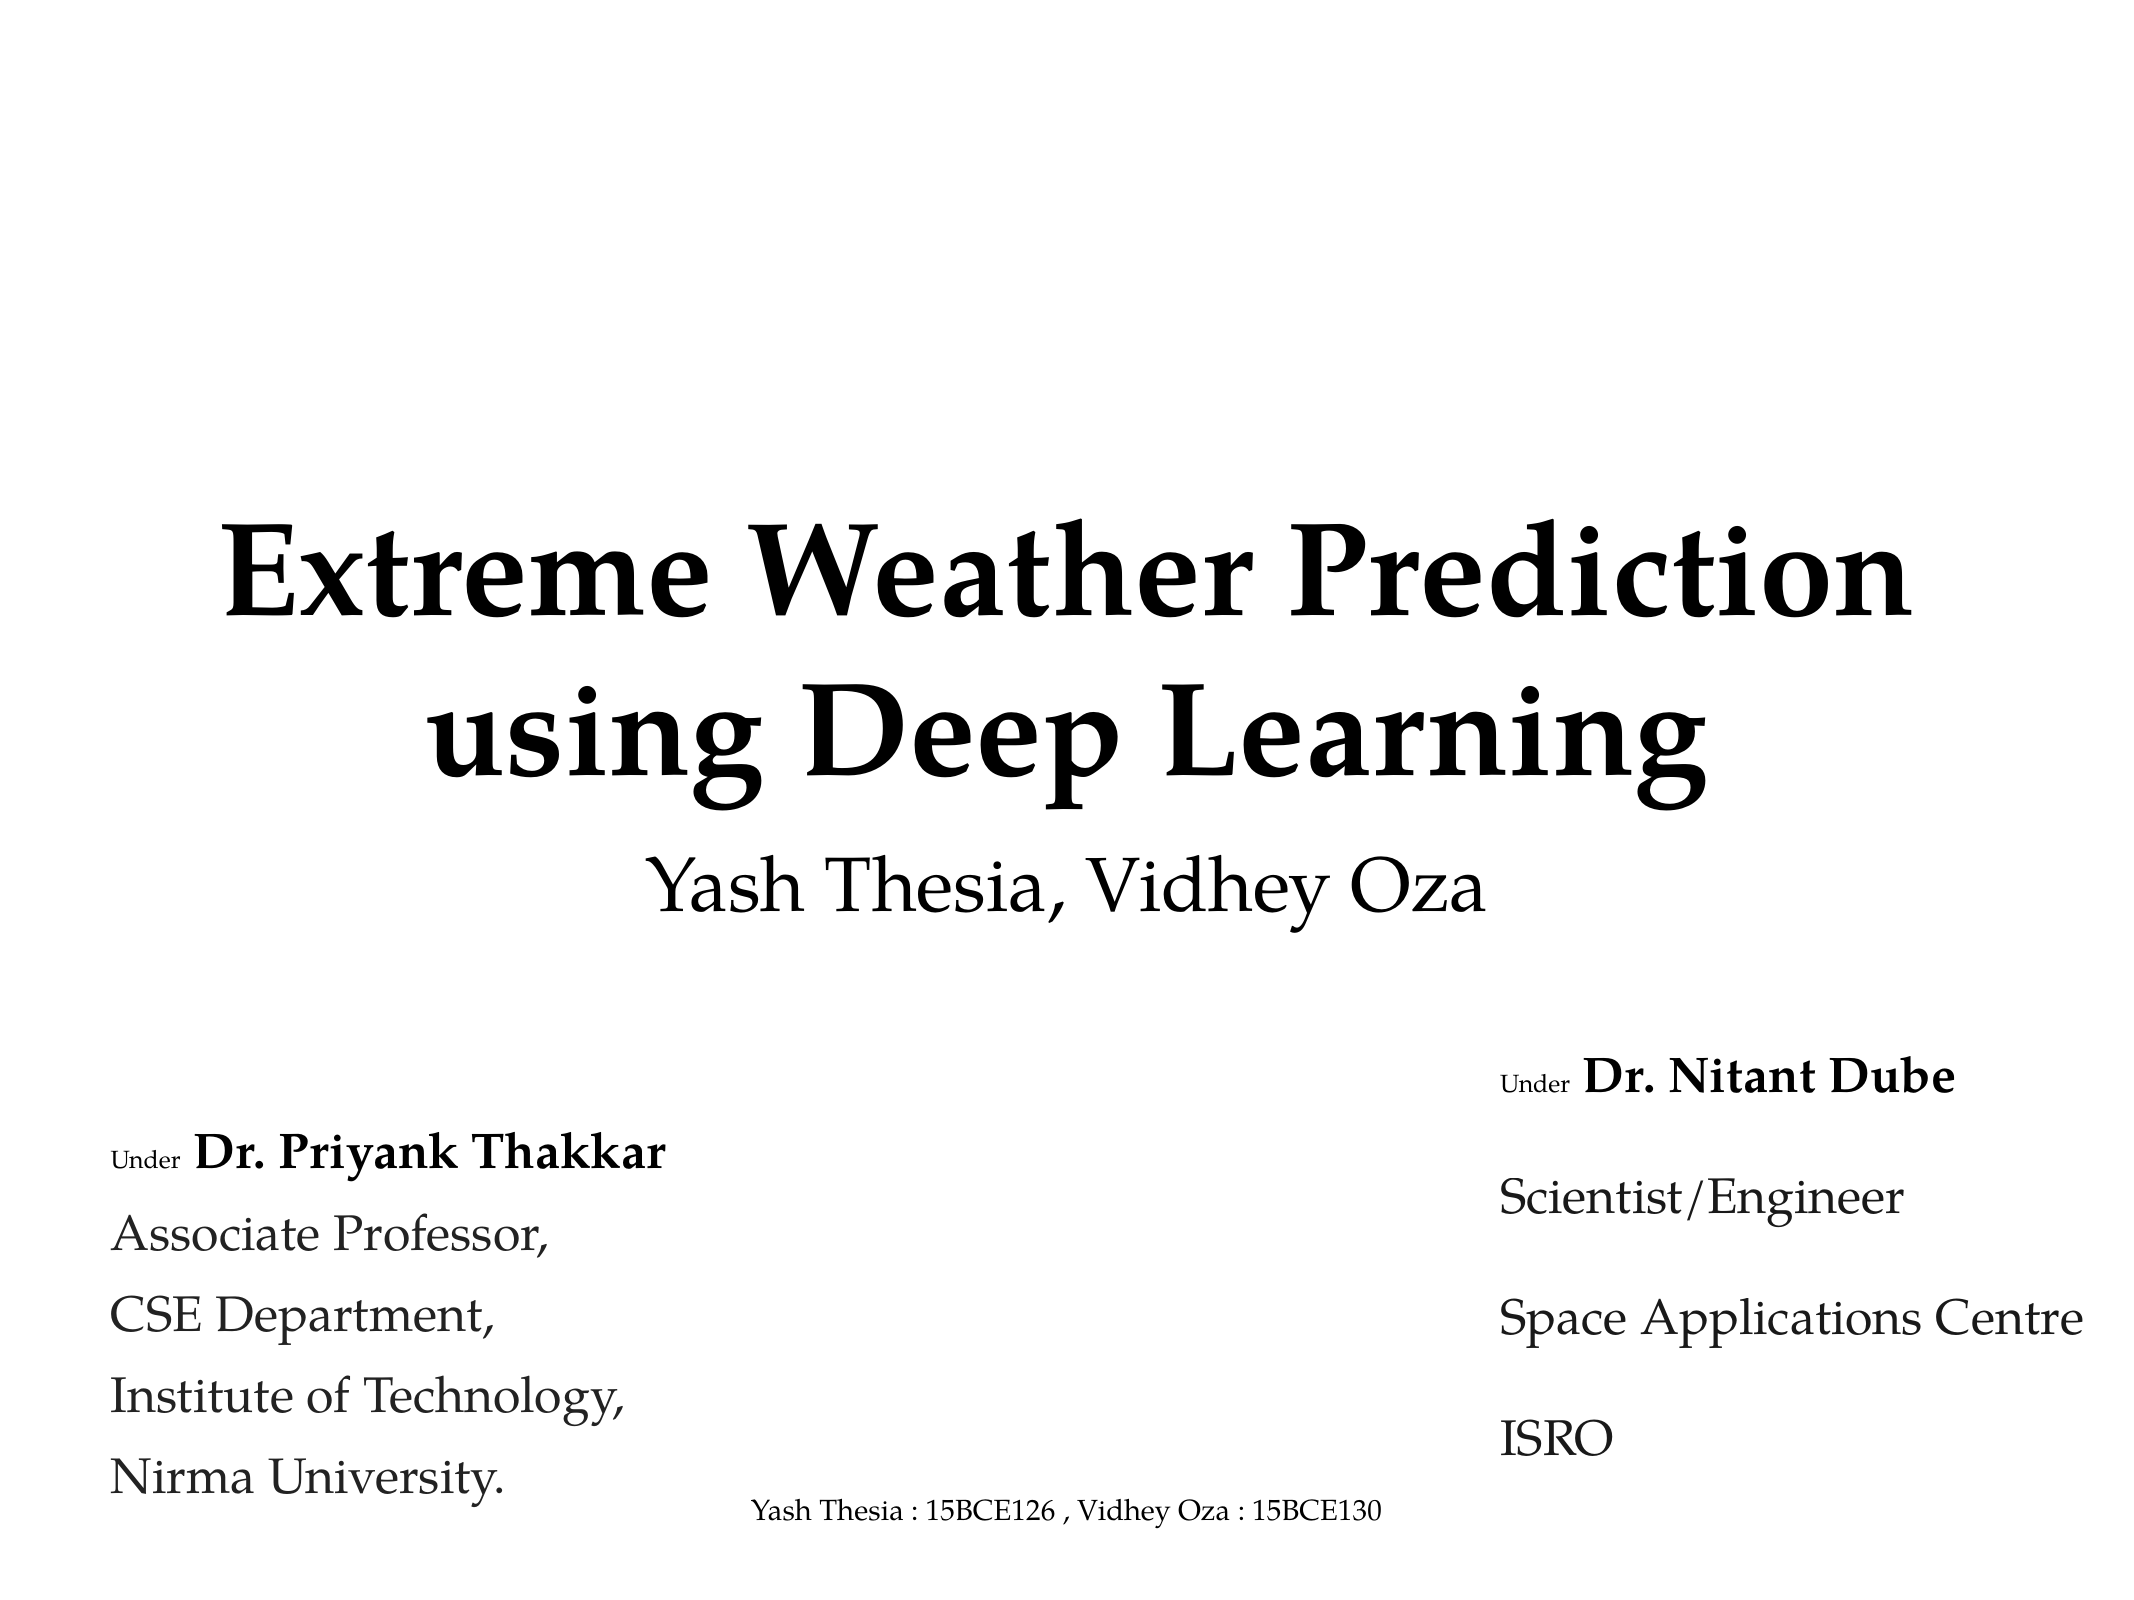

# Extreme Weather Prediction using Deep Learning
Yash Thesia, Vidhey Oza
Under Dr. Nitant Dube
Scientist/Engineer
Space Applications Centre
ISRO

Under Dr. Priyank Thakkar
Associate Professor,
CSE Department,
Institute of Technology,
Nirma University.
Yash Thesia : 15BCE126 , Vidhey Oza : 15BCE130